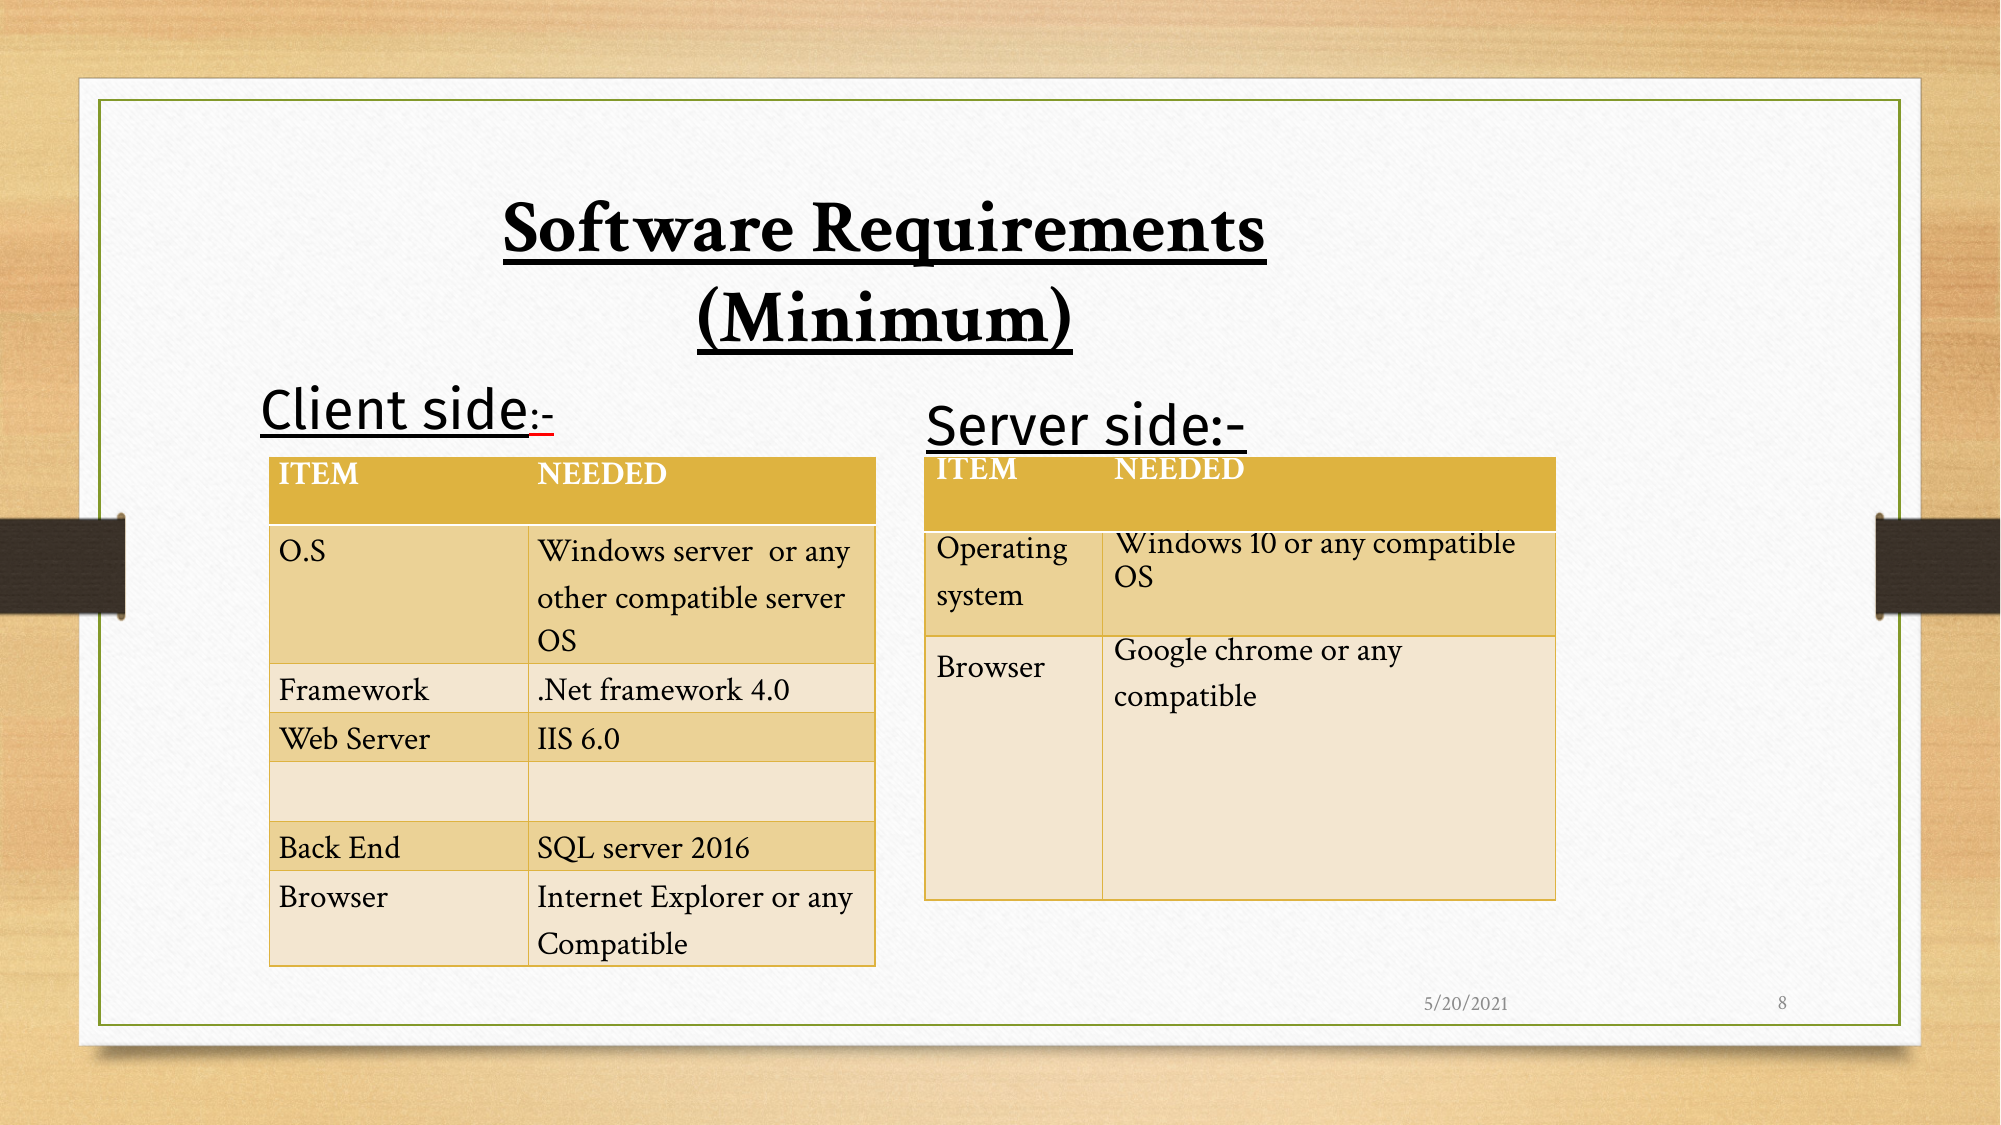

# Software Requirements (Minimum)
Client side:-
Server side:-
| ITEM | NEEDED |
| --- | --- |
| O.S | Windows server or any other compatible server OS |
| Framework | .Net framework 4.0 |
| Web Server | IIS 6.0 |
|  |  |
| Back End | SQL server 2016 |
| Browser | Internet Explorer or any Compatible |
| ITEM | NEEDED |
| --- | --- |
| Operating system | Windows 10 or any compatible OS |
| Browser | Google chrome or any compatible |
5/20/2021
8